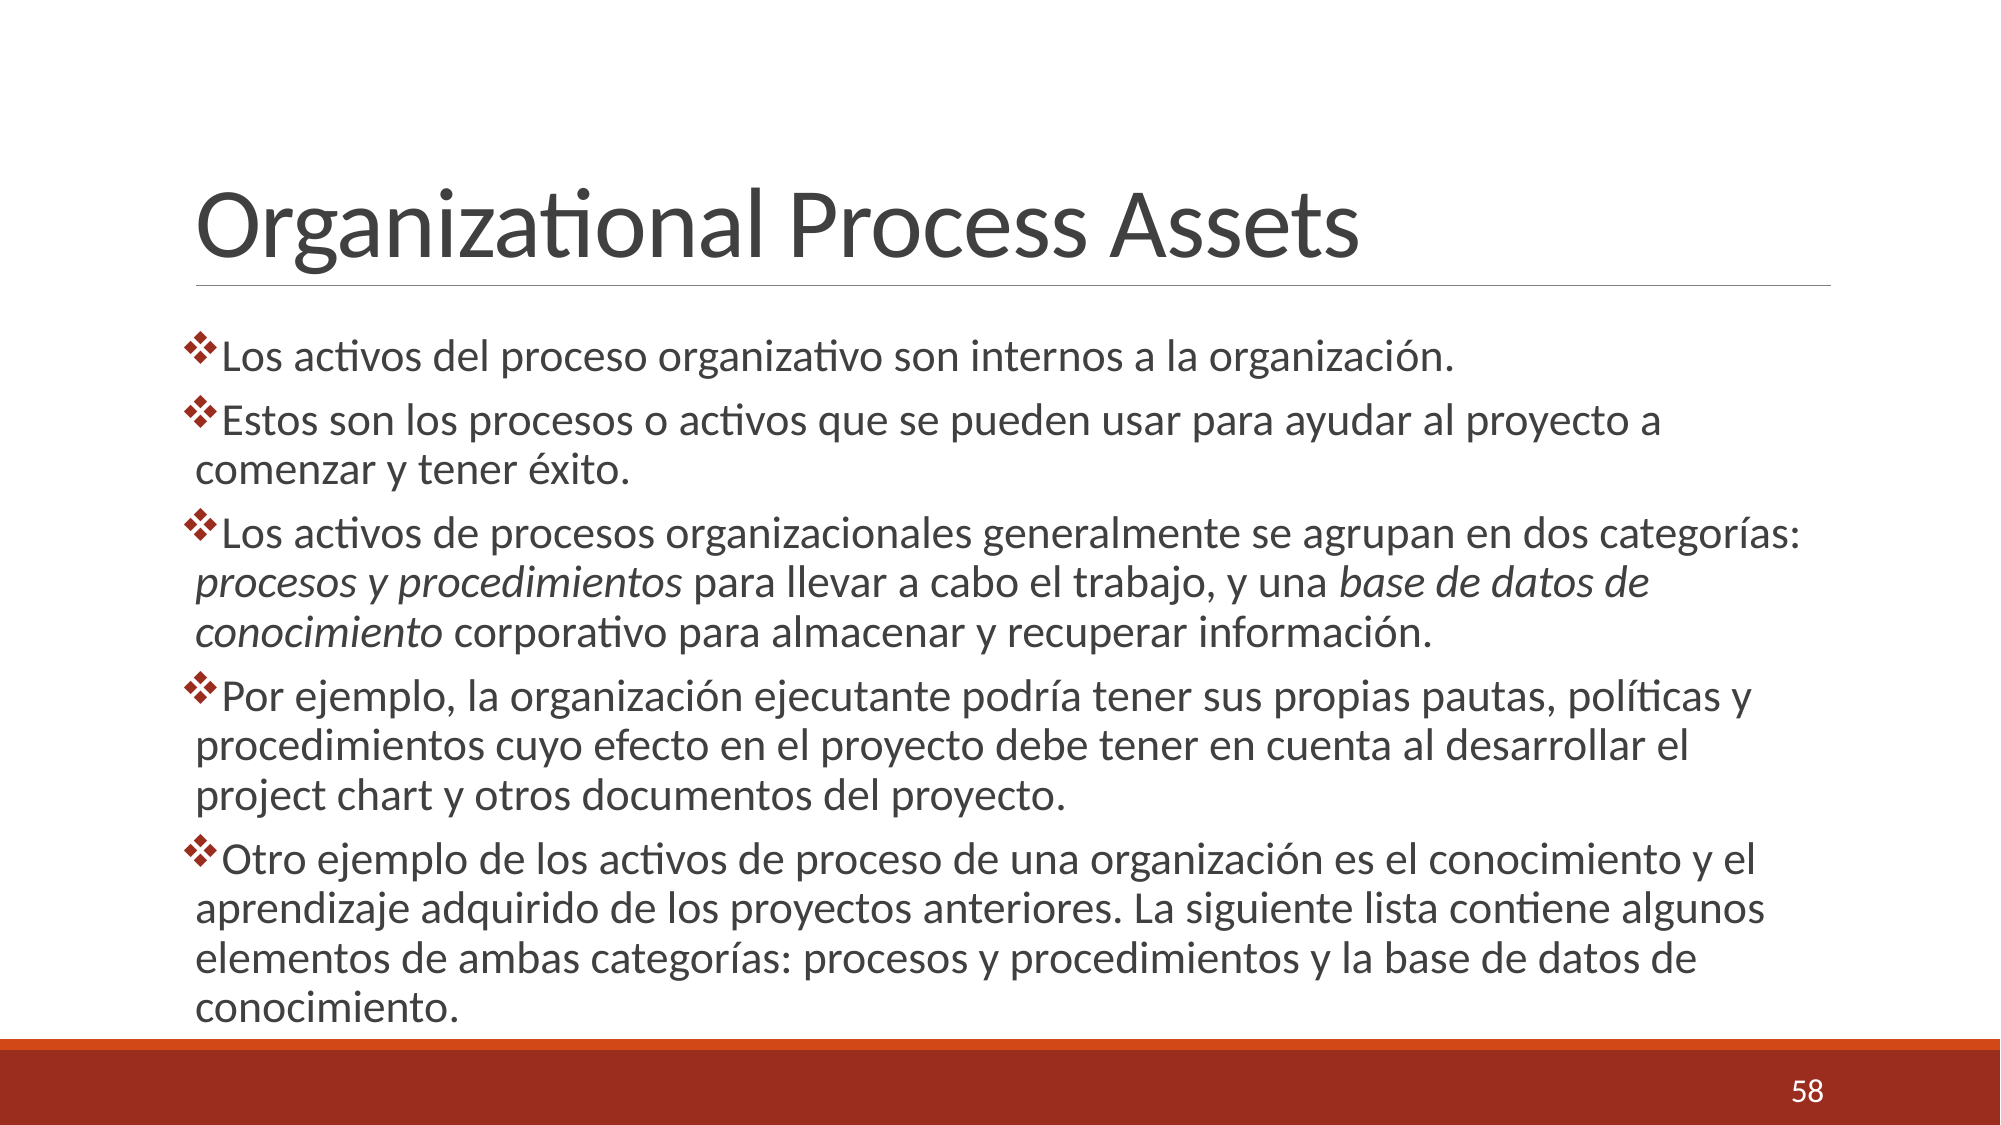

# Organizational Process Assets
Los activos del proceso organizativo son internos a la organización.
Estos son los procesos o activos que se pueden usar para ayudar al proyecto a comenzar y tener éxito.
Los activos de procesos organizacionales generalmente se agrupan en dos categorías: procesos y procedimientos para llevar a cabo el trabajo, y una base de datos de conocimiento corporativo para almacenar y recuperar información.
Por ejemplo, la organización ejecutante podría tener sus propias pautas, políticas y procedimientos cuyo efecto en el proyecto debe tener en cuenta al desarrollar el project chart y otros documentos del proyecto.
Otro ejemplo de los activos de proceso de una organización es el conocimiento y el aprendizaje adquirido de los proyectos anteriores. La siguiente lista contiene algunos elementos de ambas categorías: procesos y procedimientos y la base de datos de conocimiento.
58